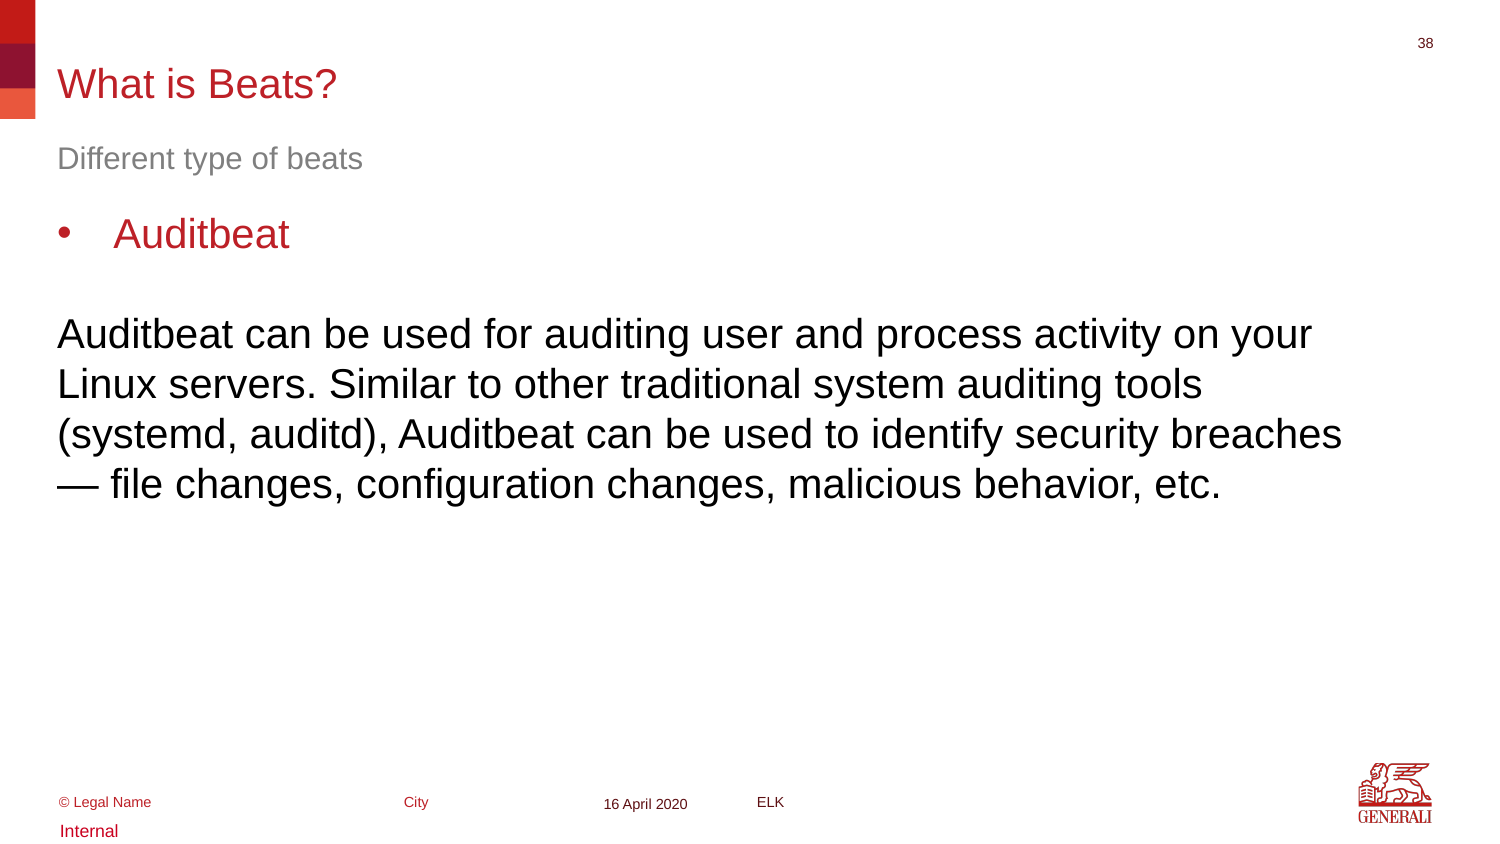

38
# What is Beats?
Different type of beats
Auditbeat

Auditbeat can be used for auditing user and process activity on your Linux servers. Similar to other traditional system auditing tools (systemd, auditd), Auditbeat can be used to identify security breaches — file changes, configuration changes, malicious behavior, etc.
16 April 2020
ELK